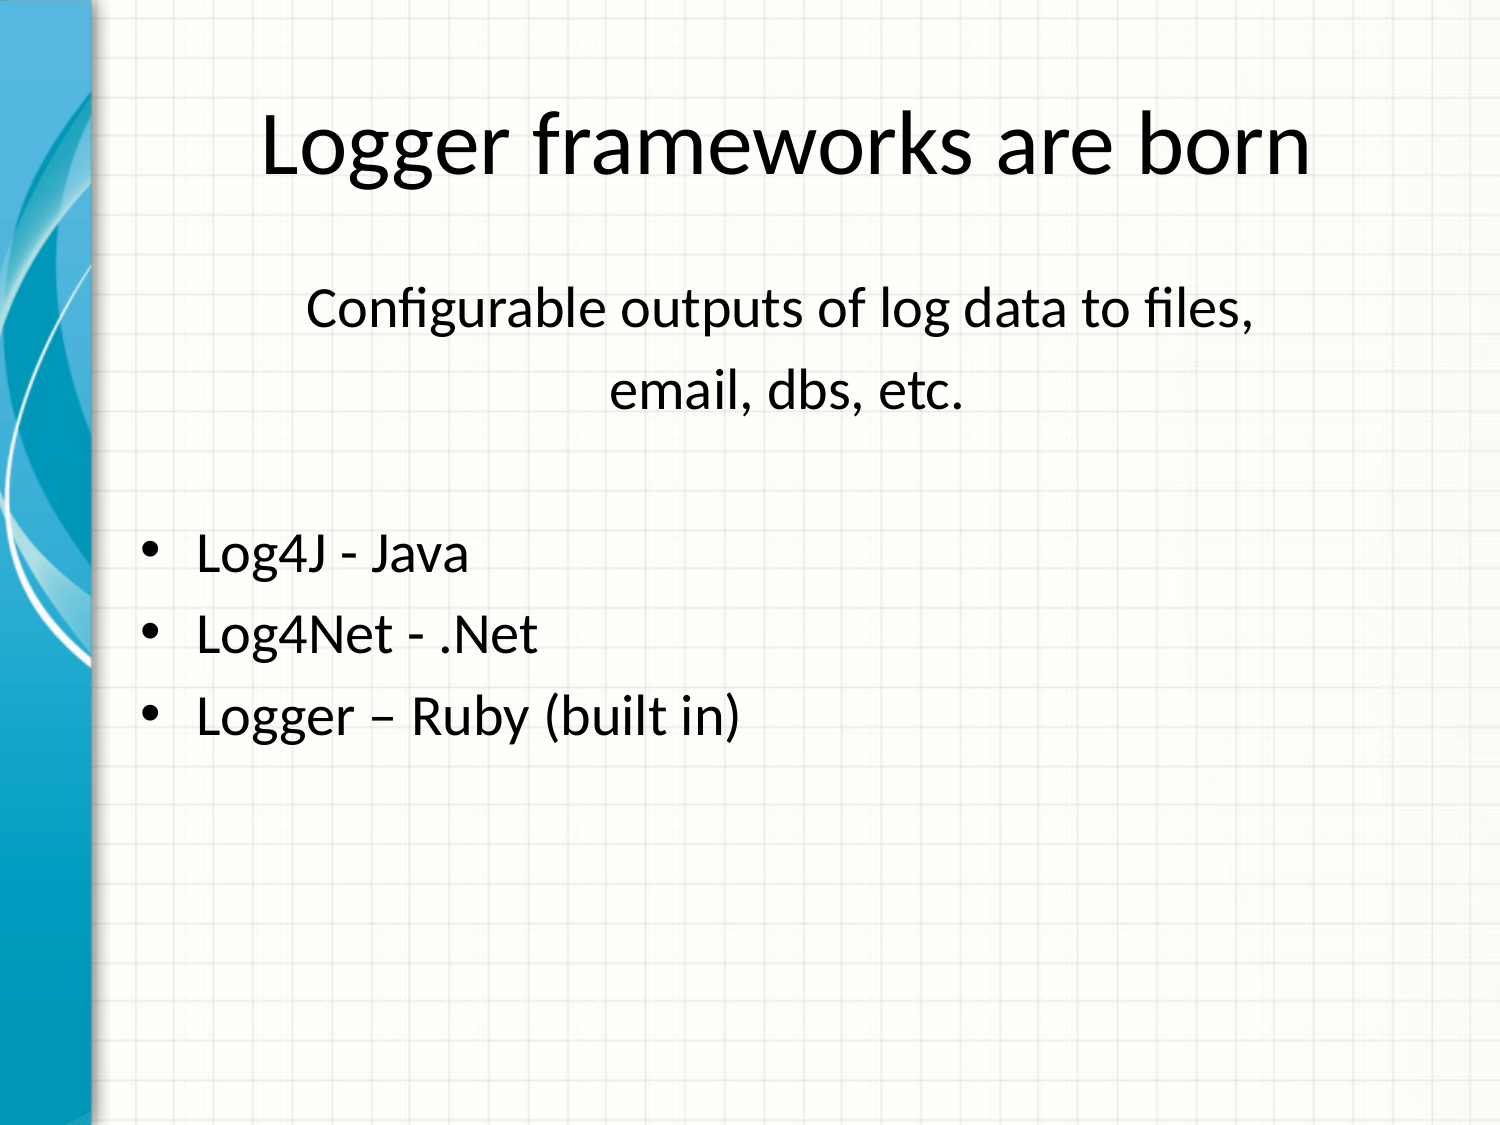

# Logger frameworks are born
Configurable outputs of log data to files,
email, dbs, etc.

Log4J - Java
Log4Net - .Net
Logger – Ruby (built in)